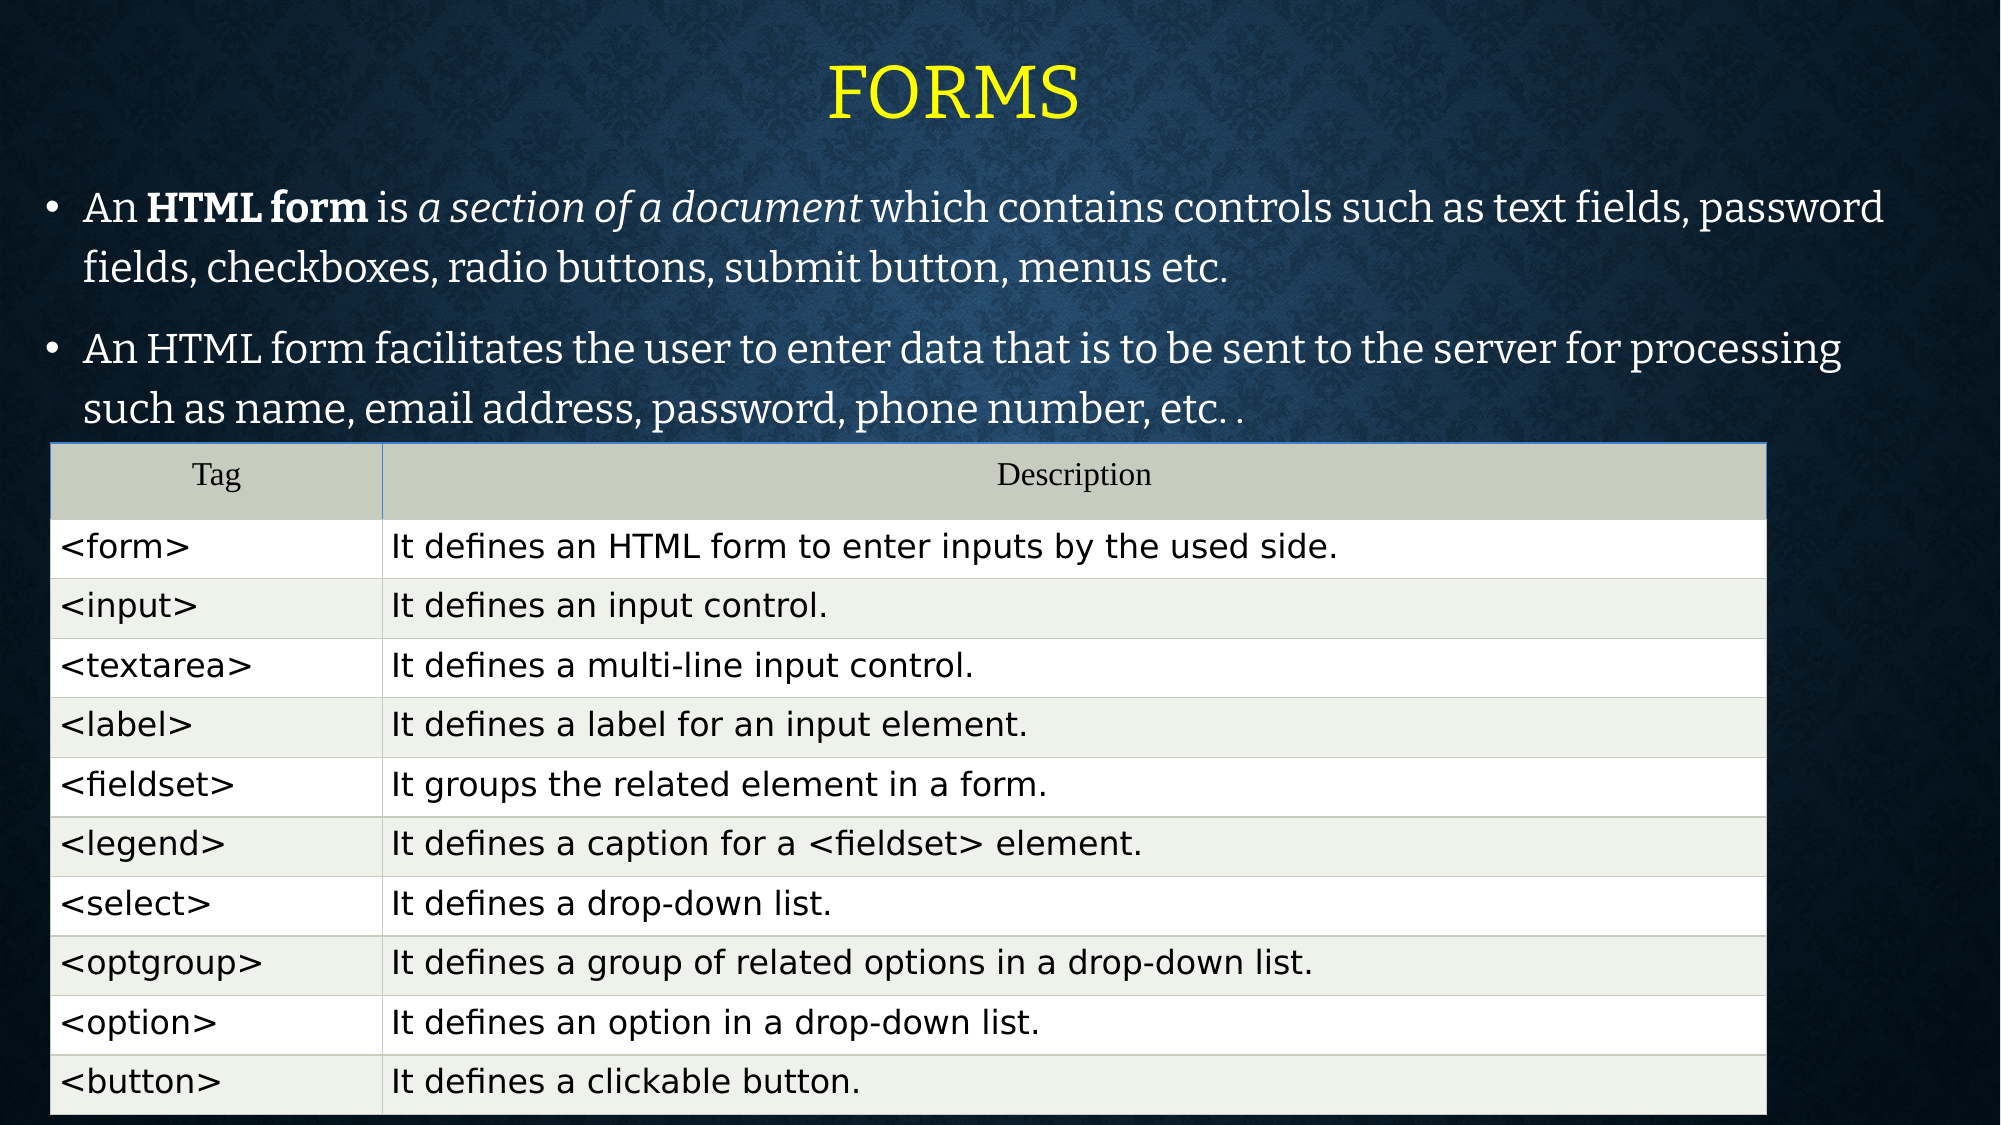

FORMS
An HTML form is a section of a document which contains controls such as text fields, password fields, checkboxes, radio buttons, submit button, menus etc.
An HTML form facilitates the user to enter data that is to be sent to the server for processing such as name, email address, password, phone number, etc. .

| Tag | Description |
| --- | --- |
| <form> | It defines an HTML form to enter inputs by the used side. |
| <input> | It defines an input control. |
| <textarea> | It defines a multi-line input control. |
| <label> | It defines a label for an input element. |
| <fieldset> | It groups the related element in a form. |
| <legend> | It defines a caption for a <fieldset> element. |
| <select> | It defines a drop-down list. |
| <optgroup> | It defines a group of related options in a drop-down list. |
| <option> | It defines an option in a drop-down list. |
| <button> | It defines a clickable button. |